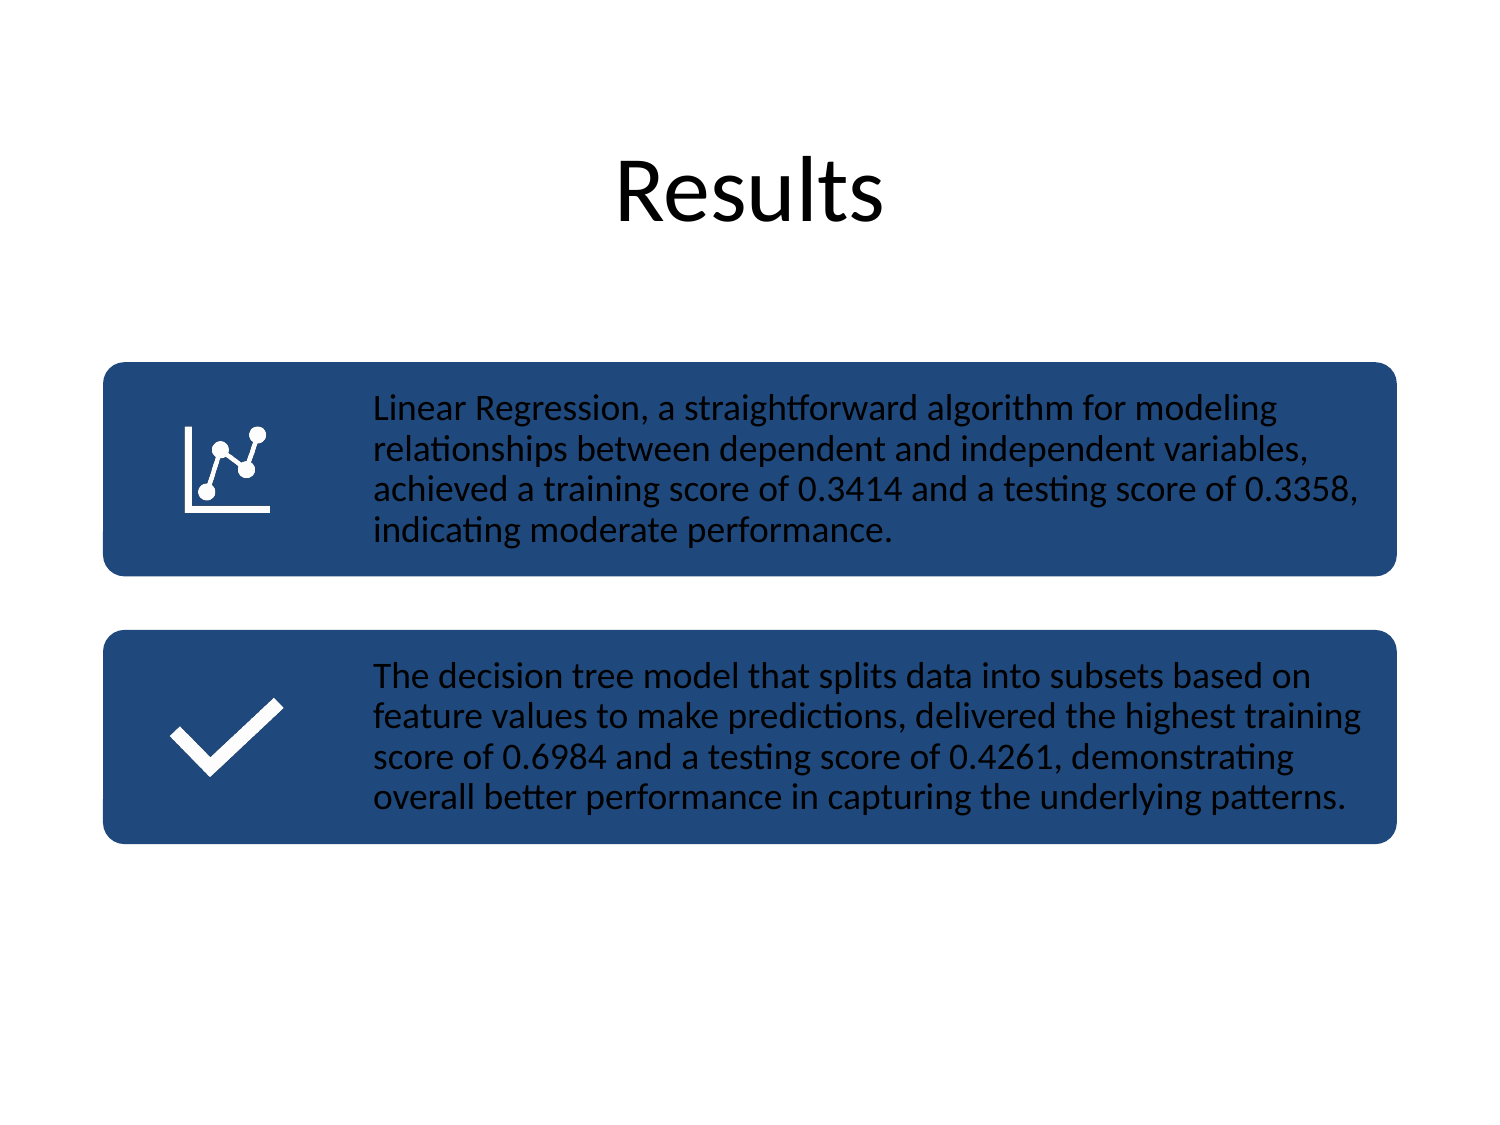

# Results
Linear Regression, a straightforward algorithm for modeling relationships between dependent and independent variables, achieved a training score of 0.3414 and a testing score of 0.3358, indicating moderate performance.
The decision tree model that splits data into subsets based on feature values to make predictions, delivered the highest training score of 0.6984 and a testing score of 0.4261, demonstrating overall better performance in capturing the underlying patterns.